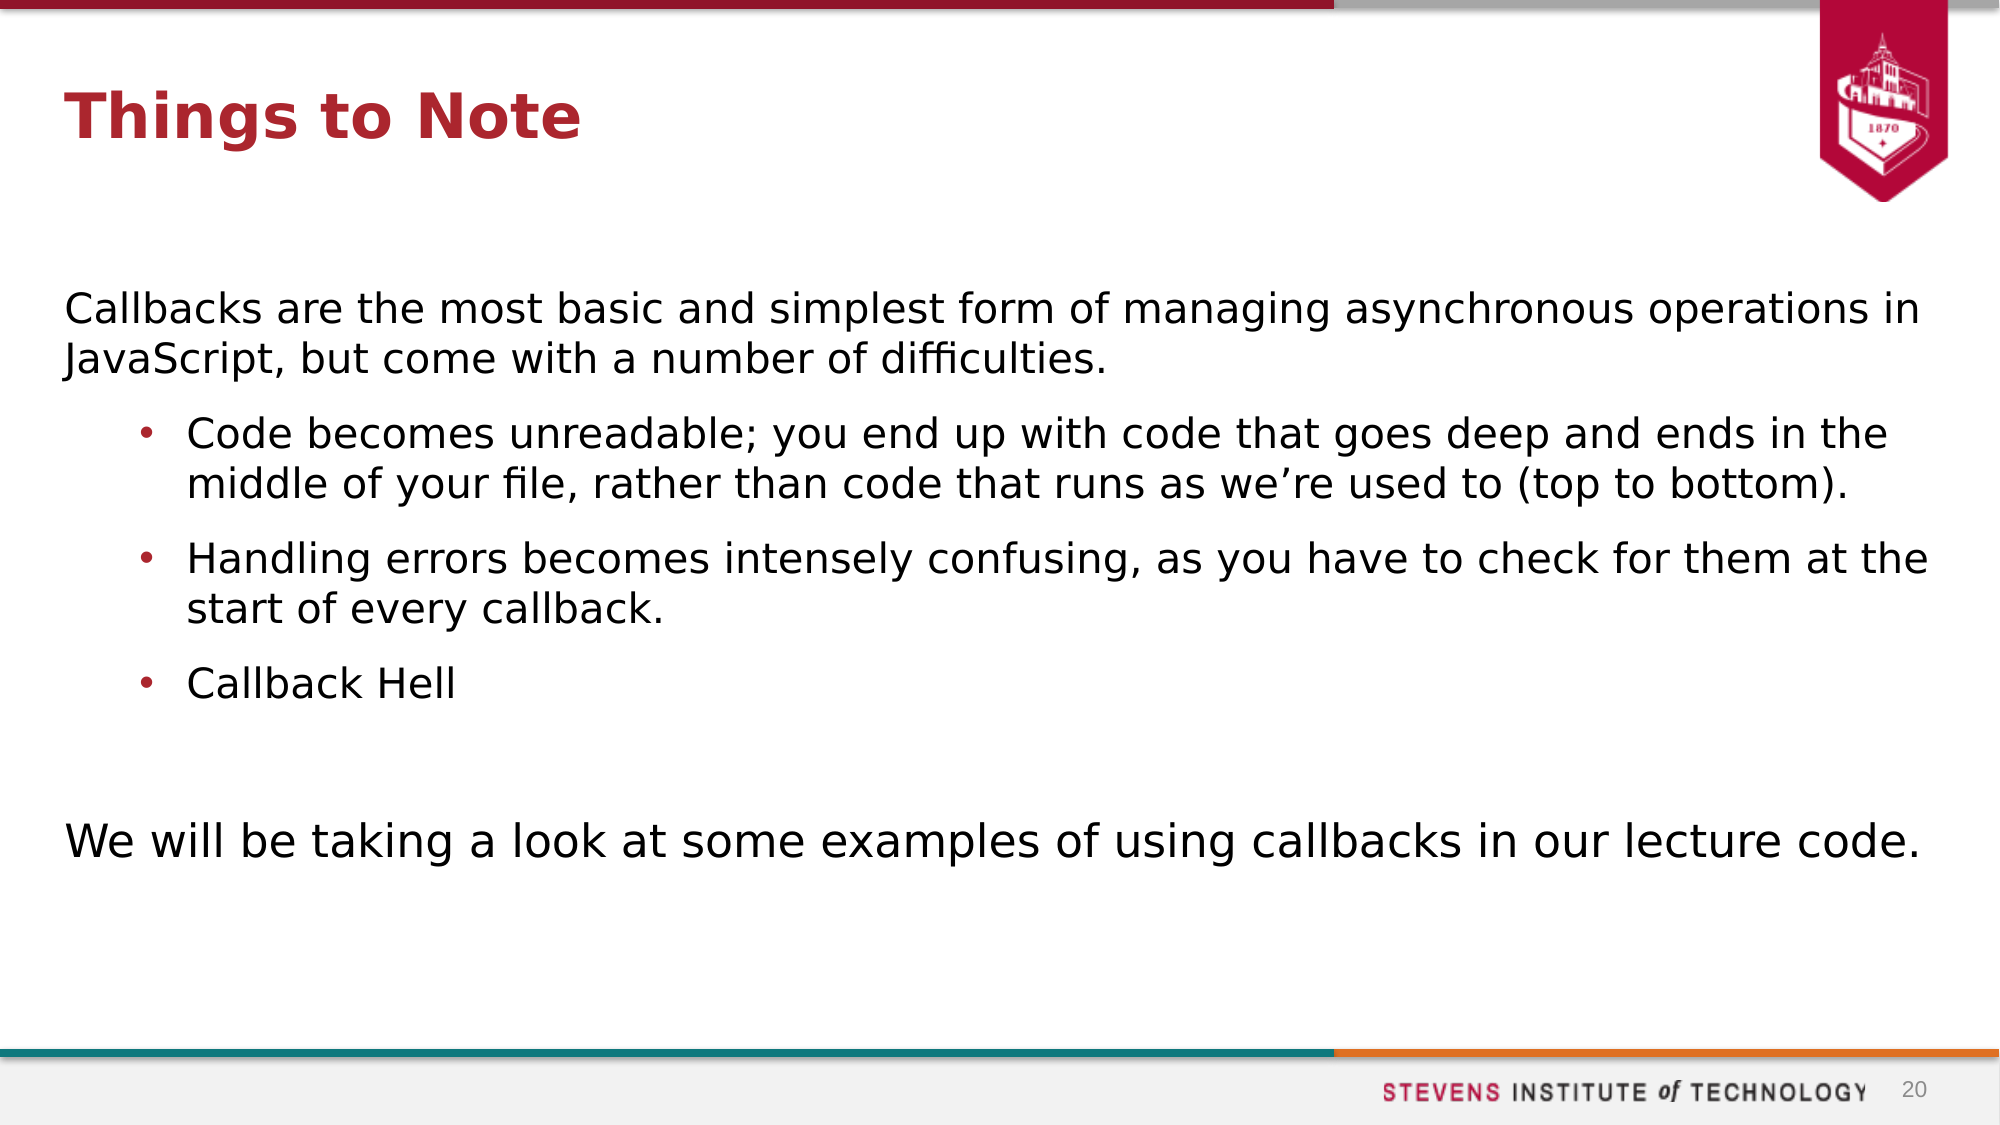

# Things to Note
Callbacks are the most basic and simplest form of managing asynchronous operations in JavaScript, but come with a number of difficulties.
Code becomes unreadable; you end up with code that goes deep and ends in the middle of your file, rather than code that runs as we’re used to (top to bottom).
Handling errors becomes intensely confusing, as you have to check for them at the start of every callback.
Callback Hell

We will be taking a look at some examples of using callbacks in our lecture code.
20